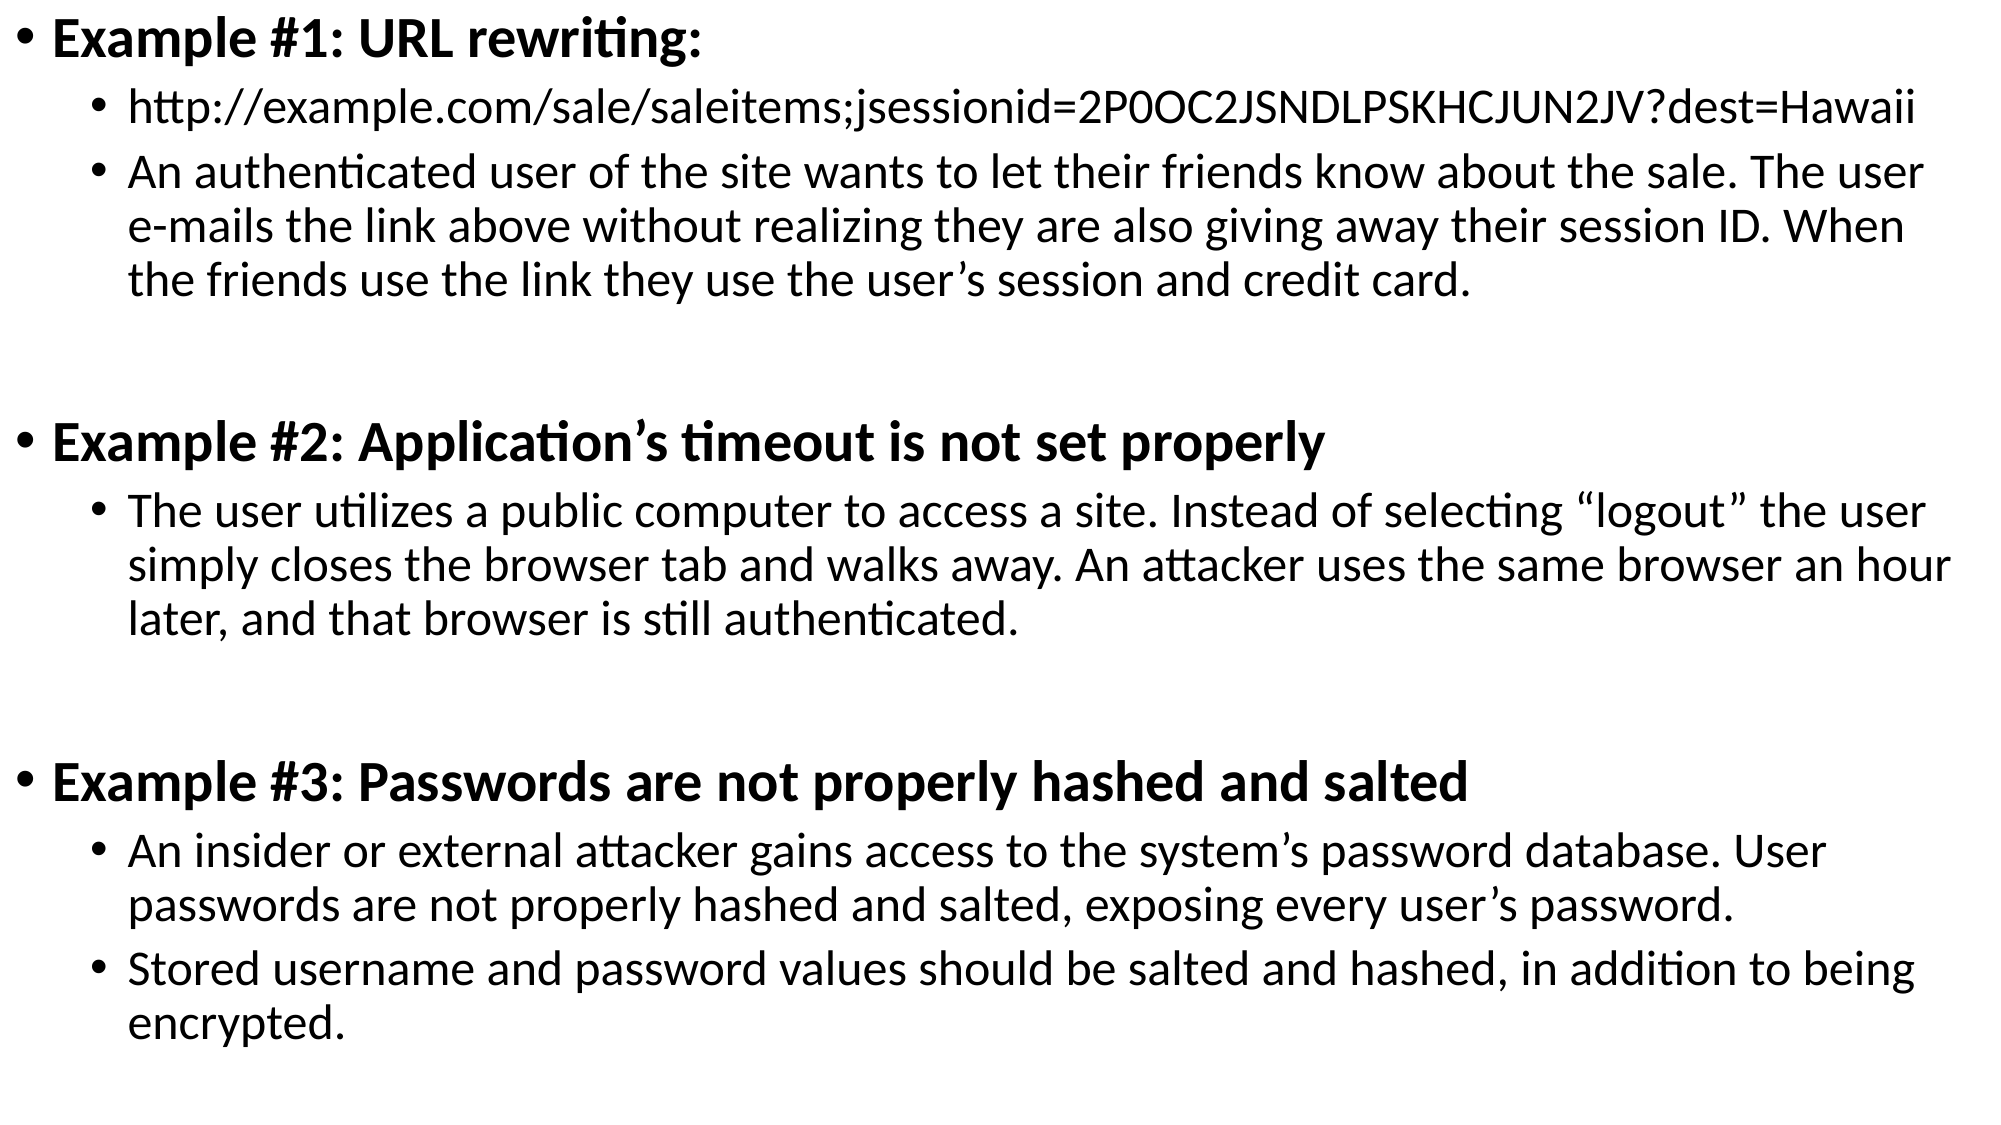

Example #1: URL rewriting:
http://example.com/sale/saleitems;jsessionid=2P0OC2JSNDLPSKHCJUN2JV?dest=Hawaii
An authenticated user of the site wants to let their friends know about the sale. The user e-mails the link above without realizing they are also giving away their session ID. When the friends use the link they use the user’s session and credit card.

Example #2: Application’s timeout is not set properly
The user utilizes a public computer to access a site. Instead of selecting “logout” the user simply closes the browser tab and walks away. An attacker uses the same browser an hour later, and that browser is still authenticated.

Example #3: Passwords are not properly hashed and salted
An insider or external attacker gains access to the system’s password database. User passwords are not properly hashed and salted, exposing every user’s password.
Stored username and password values should be salted and hashed, in addition to being encrypted.